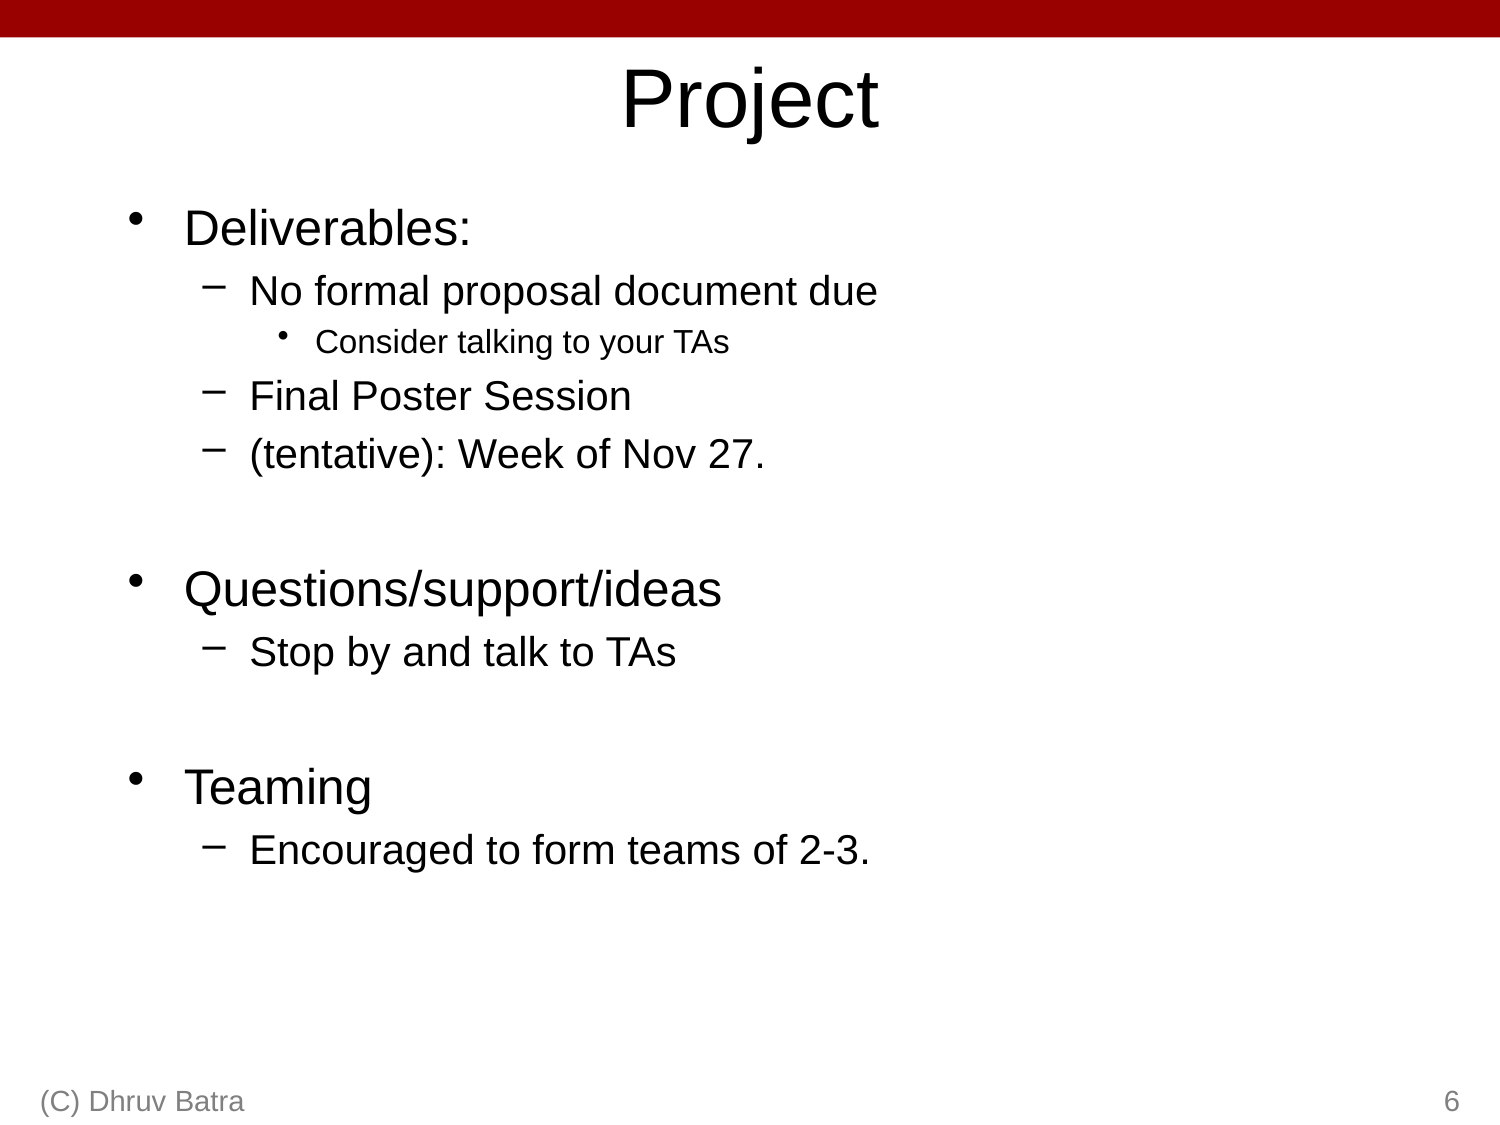

# Project
Deliverables:
No formal proposal document due
Consider talking to your TAs
Final Poster Session
(tentative): Week of Nov 27.

Questions/support/ideas
Stop by and talk to TAs

Teaming
Encouraged to form teams of 2-3.

(C) Dhruv Batra
6